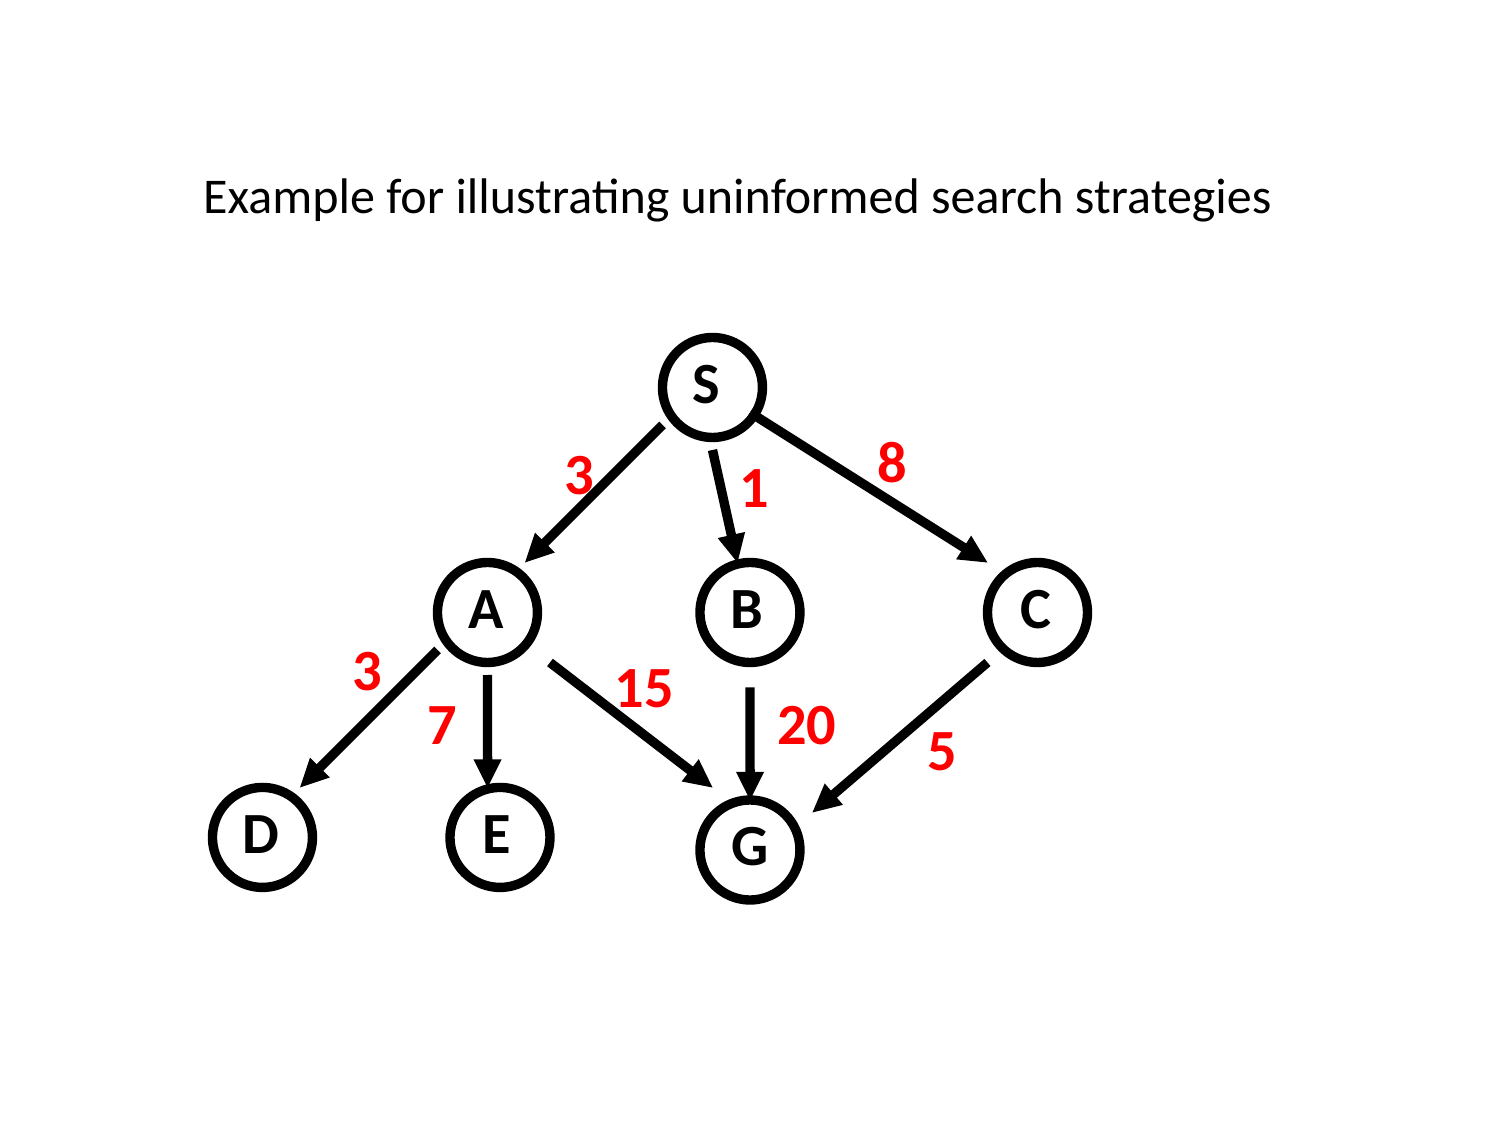

# Example for illustrating uninformed search strategies

S

8

3
1

A

B

C
3
15

7
20

5

D

E

G